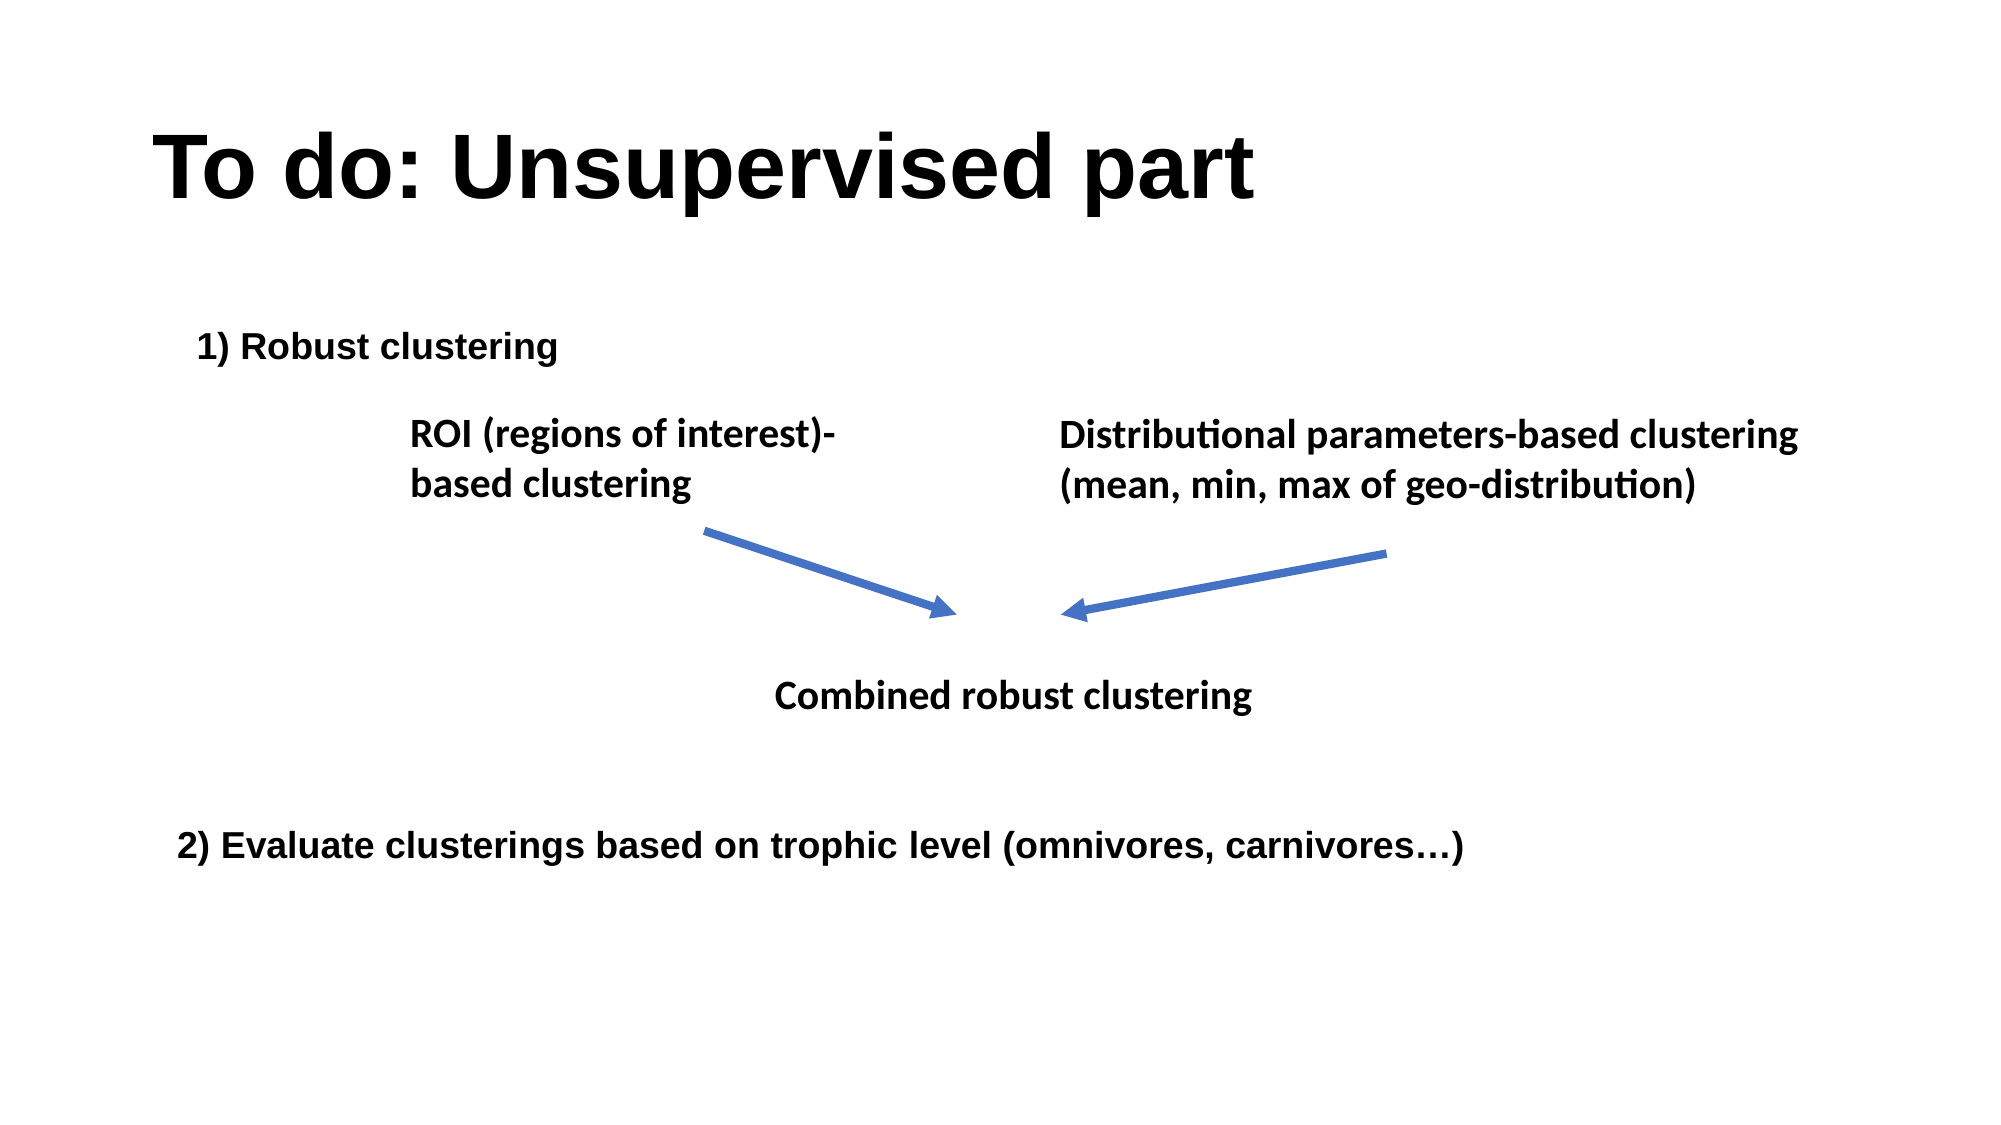

# To do: Unsupervised part
1) Robust clustering
ROI (regions of interest)-based clustering
Distributional parameters-based clustering
(mean, min, max of geo-distribution)
Combined robust clustering
2) Evaluate clusterings based on trophic level (omnivores, carnivores…)